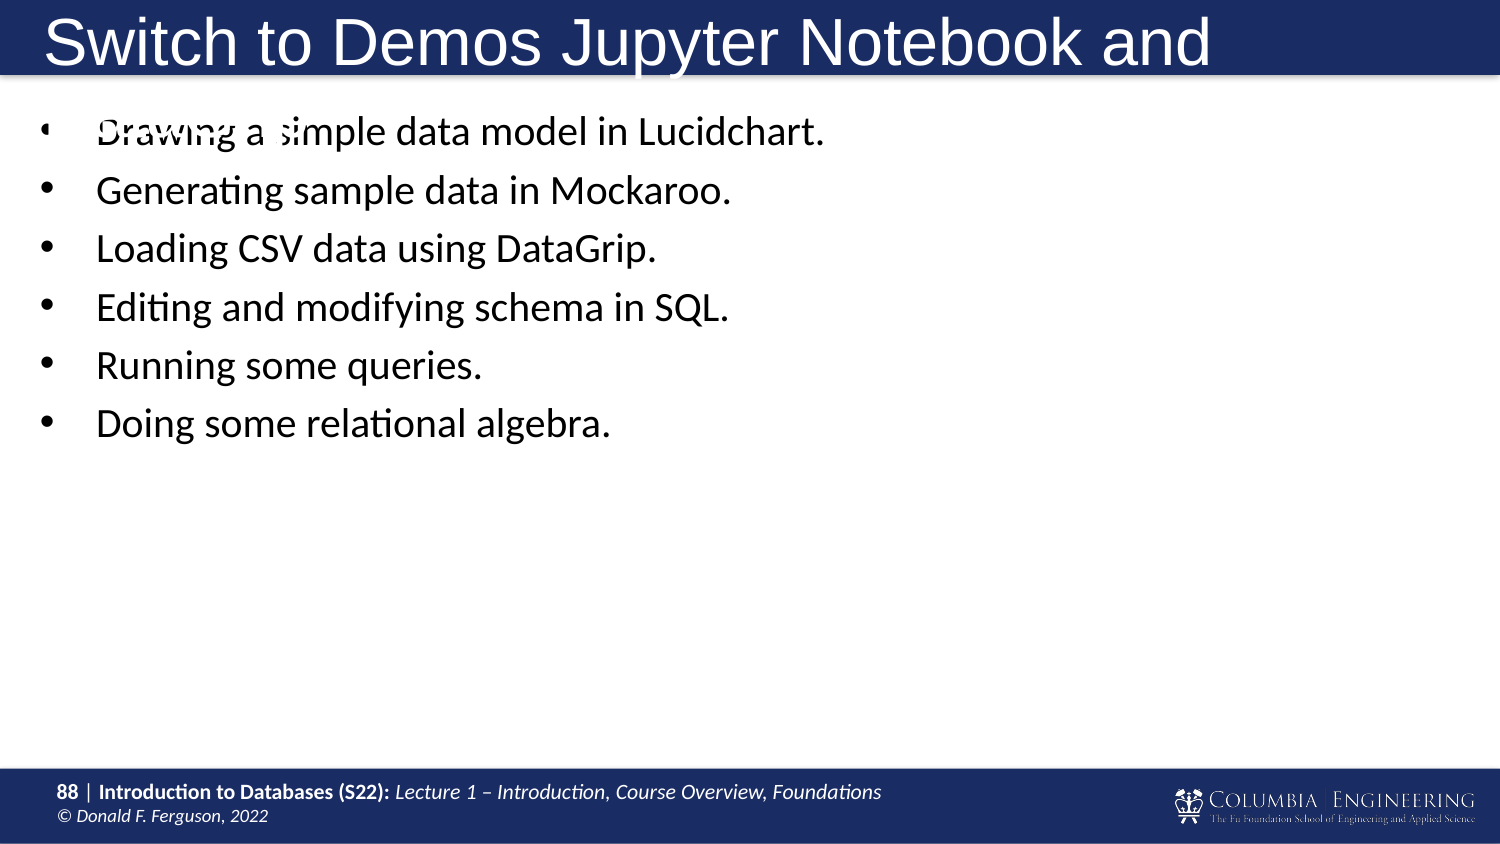

# Switch to Demos Jupyter Notebook and DataGrip
Drawing a simple data model in Lucidchart.
Generating sample data in Mockaroo.
Loading CSV data using DataGrip.
Editing and modifying schema in SQL.
Running some queries.
Doing some relational algebra.